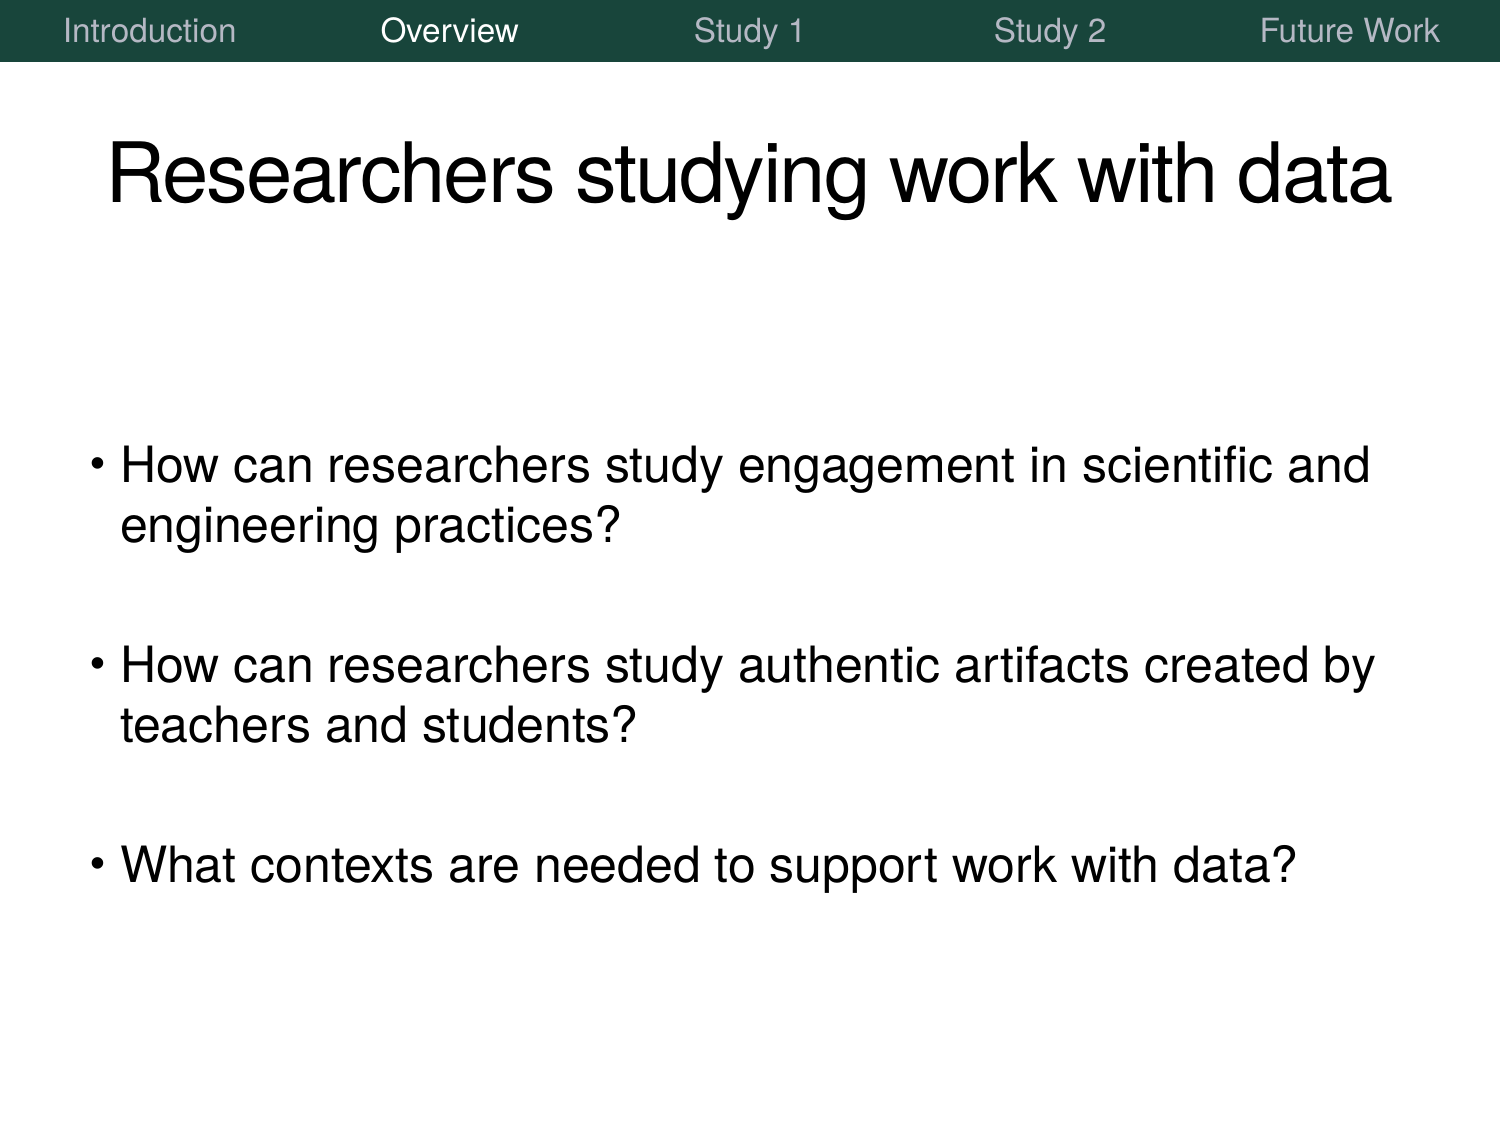

| Introduction | Overview | Study 1 | Study 2 | Future Work |
| --- | --- | --- | --- | --- |
# Researchers studying work with data
How can researchers study engagement in scientific and engineering practices?

How can researchers study authentic artifacts created by teachers and students?

What contexts are needed to support work with data?